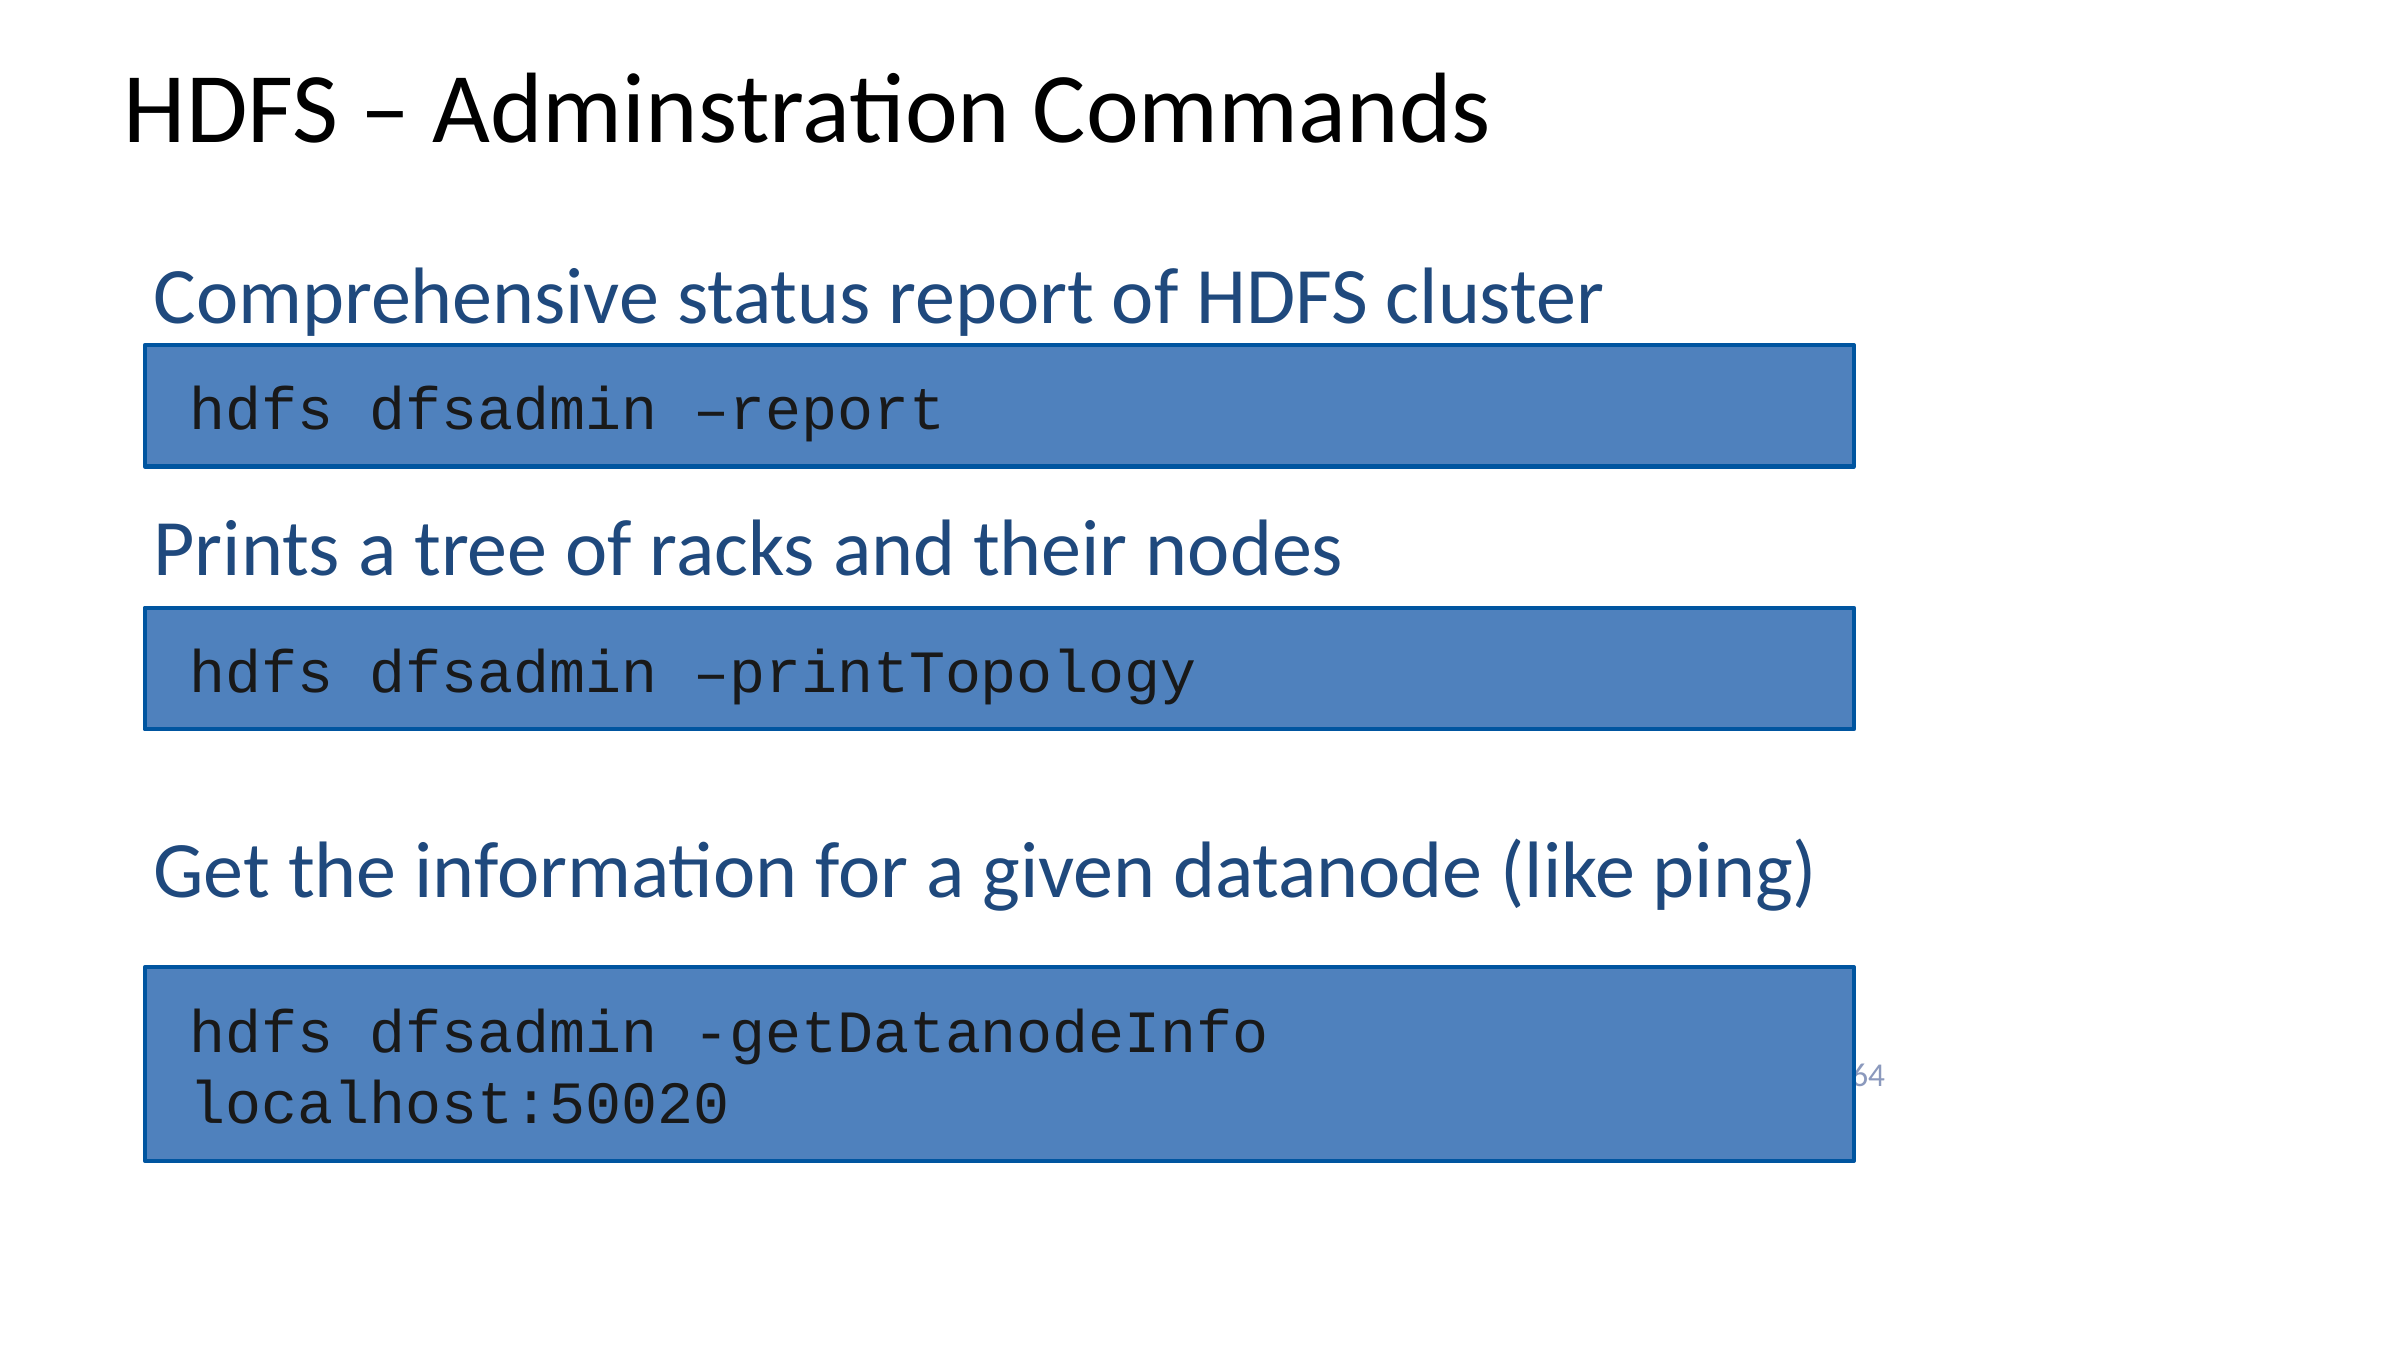

# HDFS – Adminstration Commands
Comprehensive status report of HDFS cluster

Prints a tree of racks and their nodes

Get the information for a given datanode (like ping)

hdfs dfsadmin –report
hdfs dfsadmin –printTopology
hdfs dfsadmin -getDatanodeInfo localhost:50020
Introduction to HDFS
64